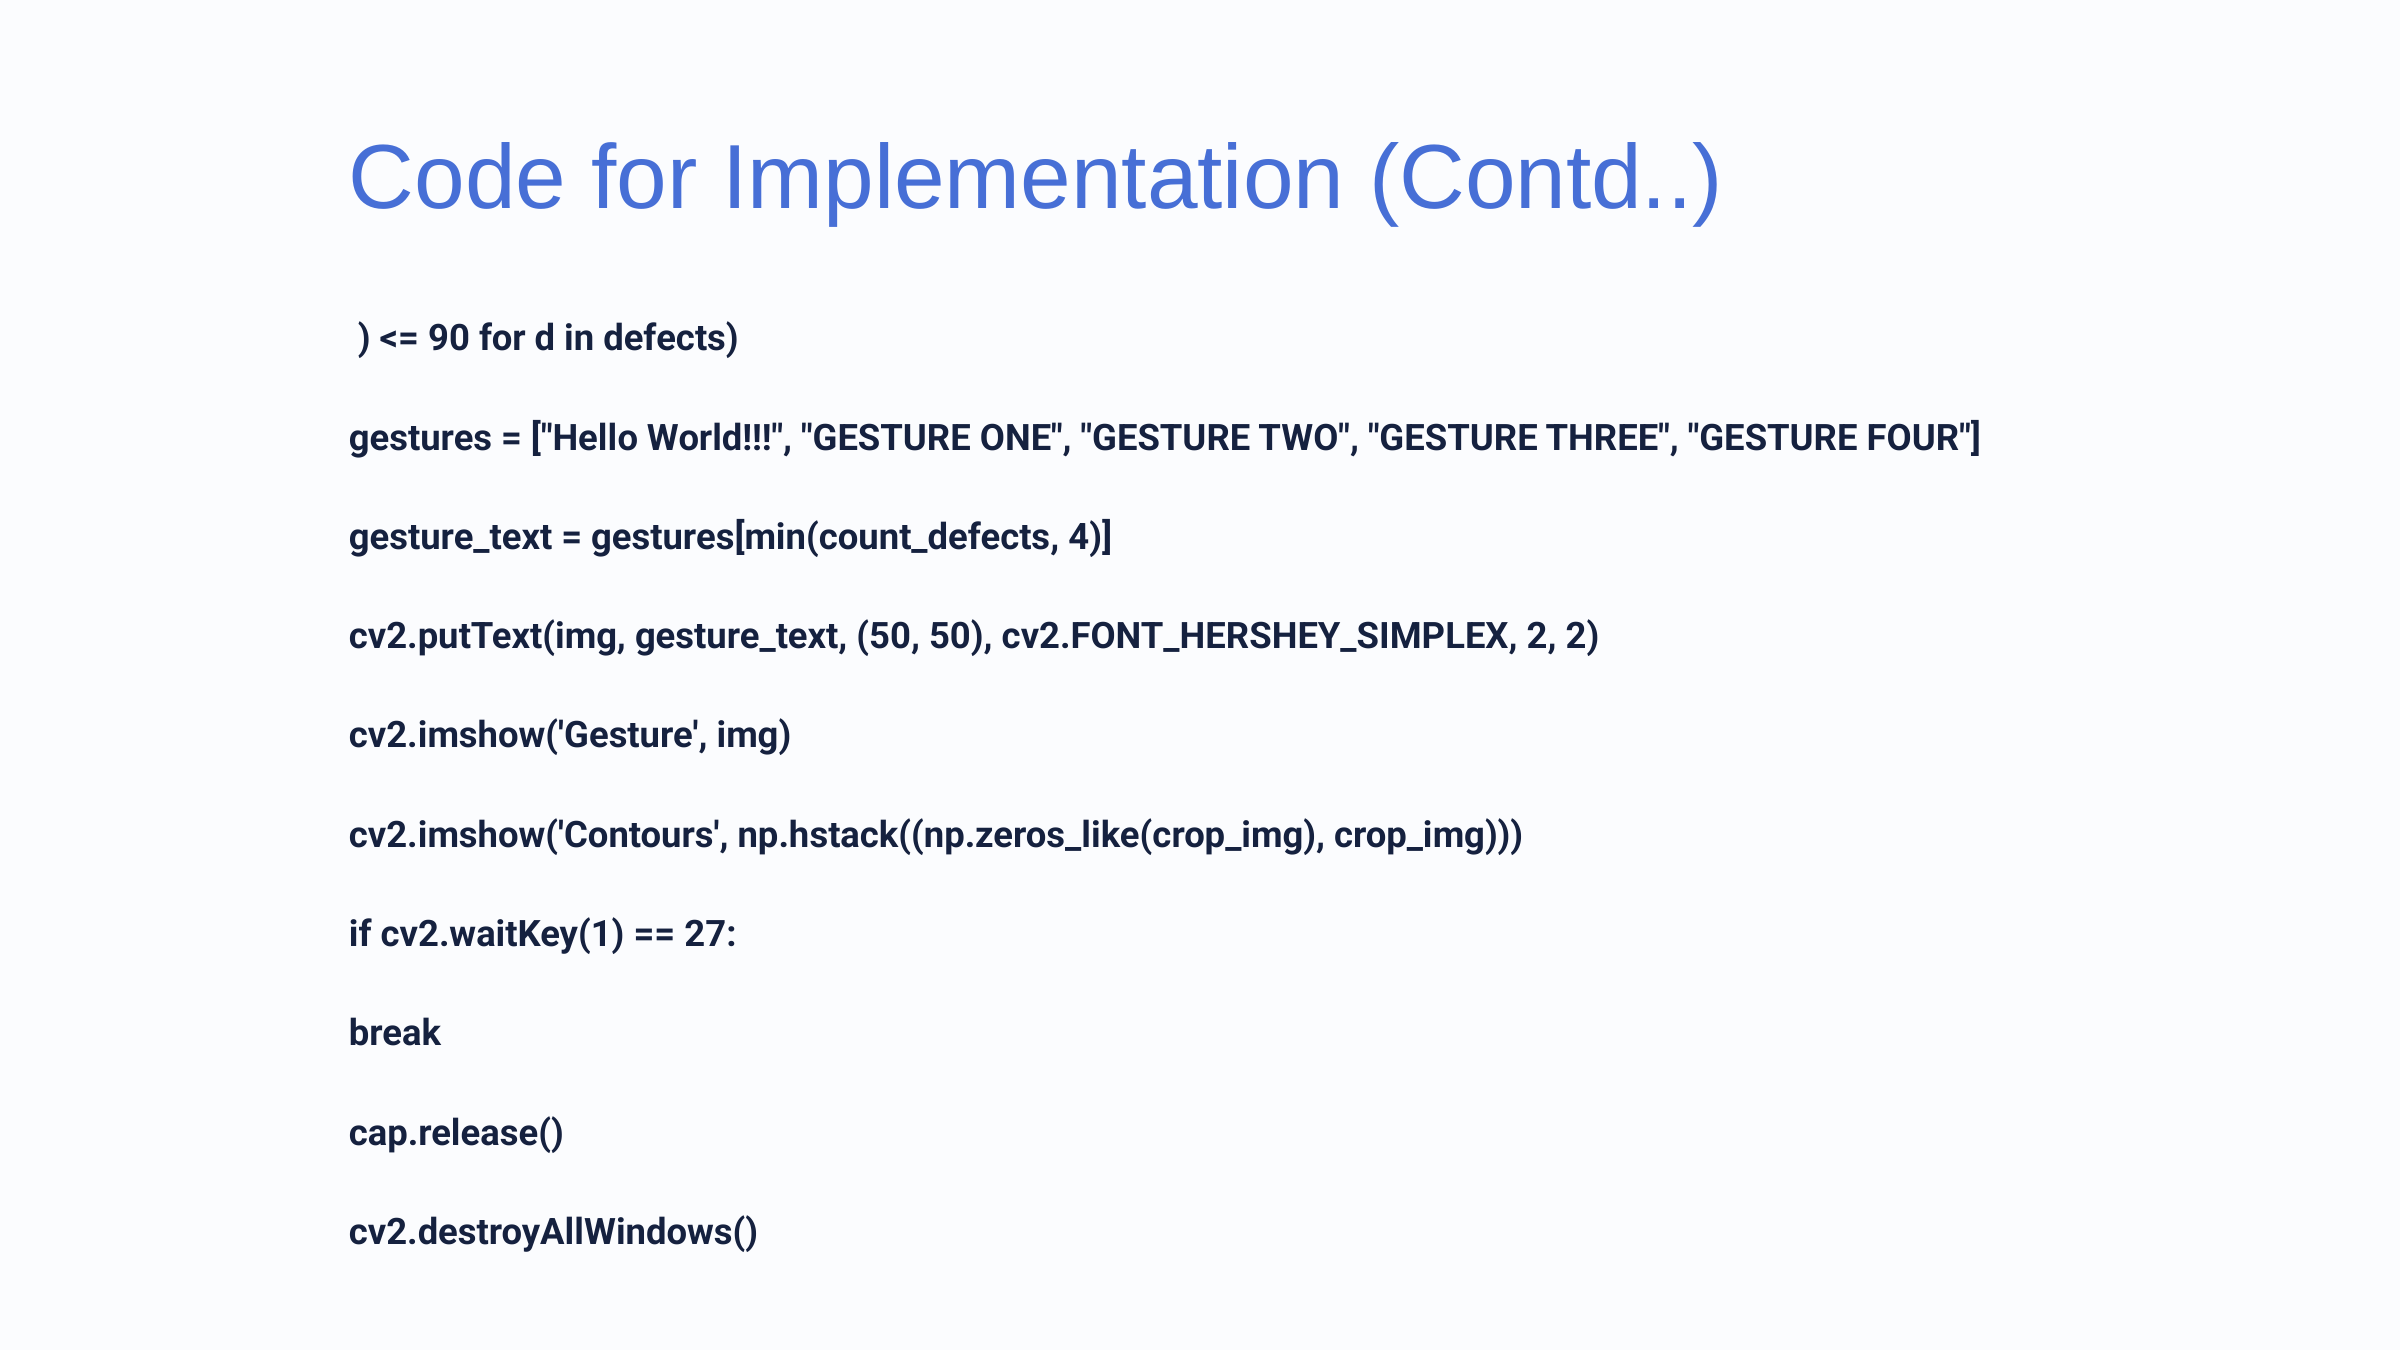

Code for Implementation (Contd..)
 ) <= 90 for d in defects)
gestures = ["Hello World!!!", "GESTURE ONE", "GESTURE TWO", "GESTURE THREE", "GESTURE FOUR"]
gesture_text = gestures[min(count_defects, 4)]
cv2.putText(img, gesture_text, (50, 50), cv2.FONT_HERSHEY_SIMPLEX, 2, 2)
cv2.imshow('Gesture', img)
cv2.imshow('Contours', np.hstack((np.zeros_like(crop_img), crop_img)))
if cv2.waitKey(1) == 27:
break
cap.release()
cv2.destroyAllWindows()